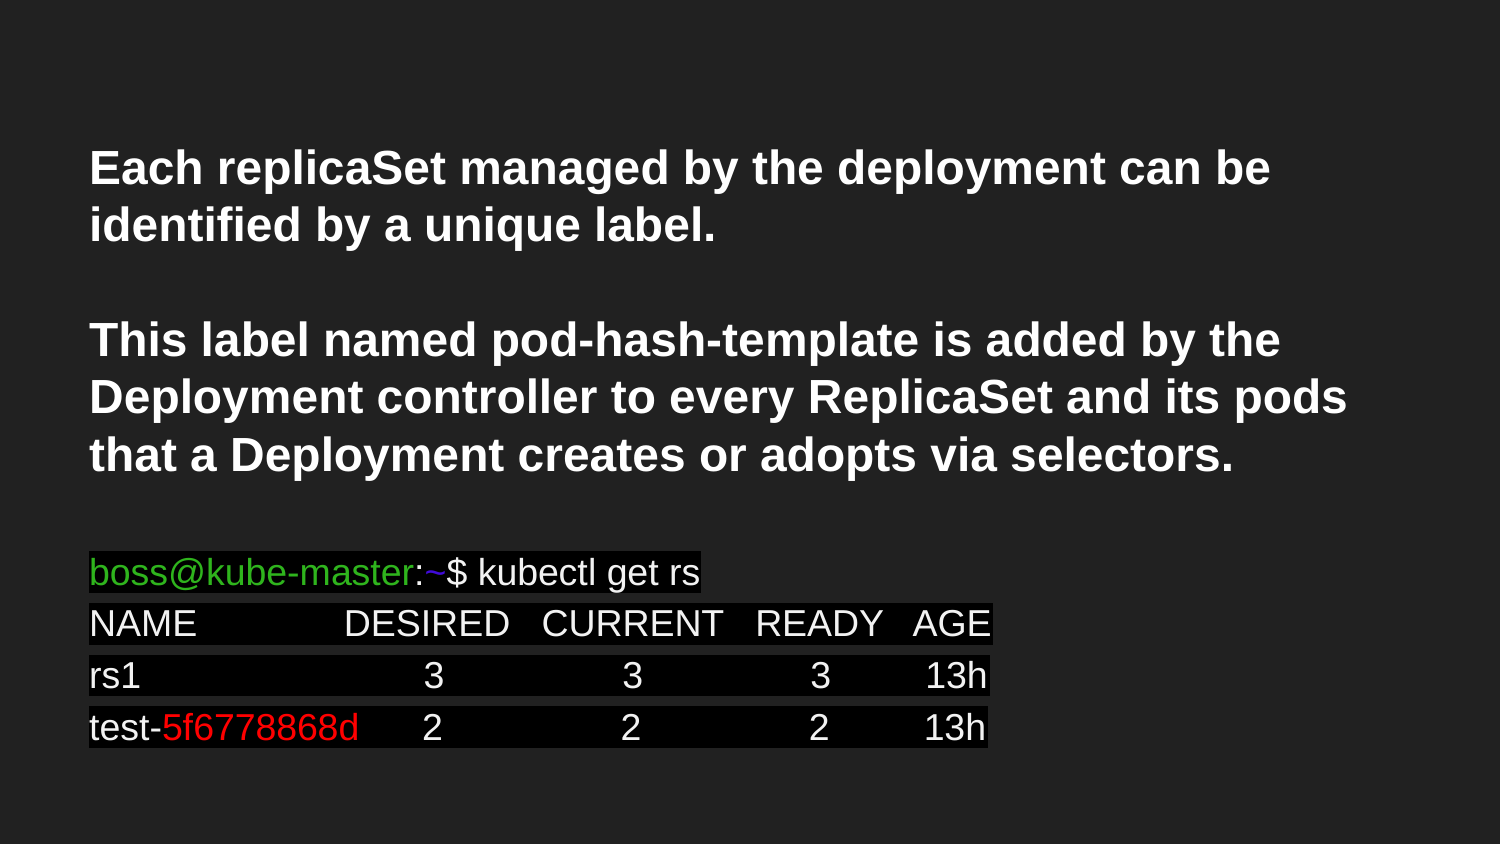

# Each replicaSet managed by the deployment can be identified by a unique label.

This label named pod-hash-template is added by the Deployment controller to every ReplicaSet and its pods that a Deployment creates or adopts via selectors.

boss@kube-master:~$ kubectl get rs
NAME              DESIRED   CURRENT   READY   AGE
rs1                           3                 3                3         13h
test-5f6778868d      2                 2                2         13h